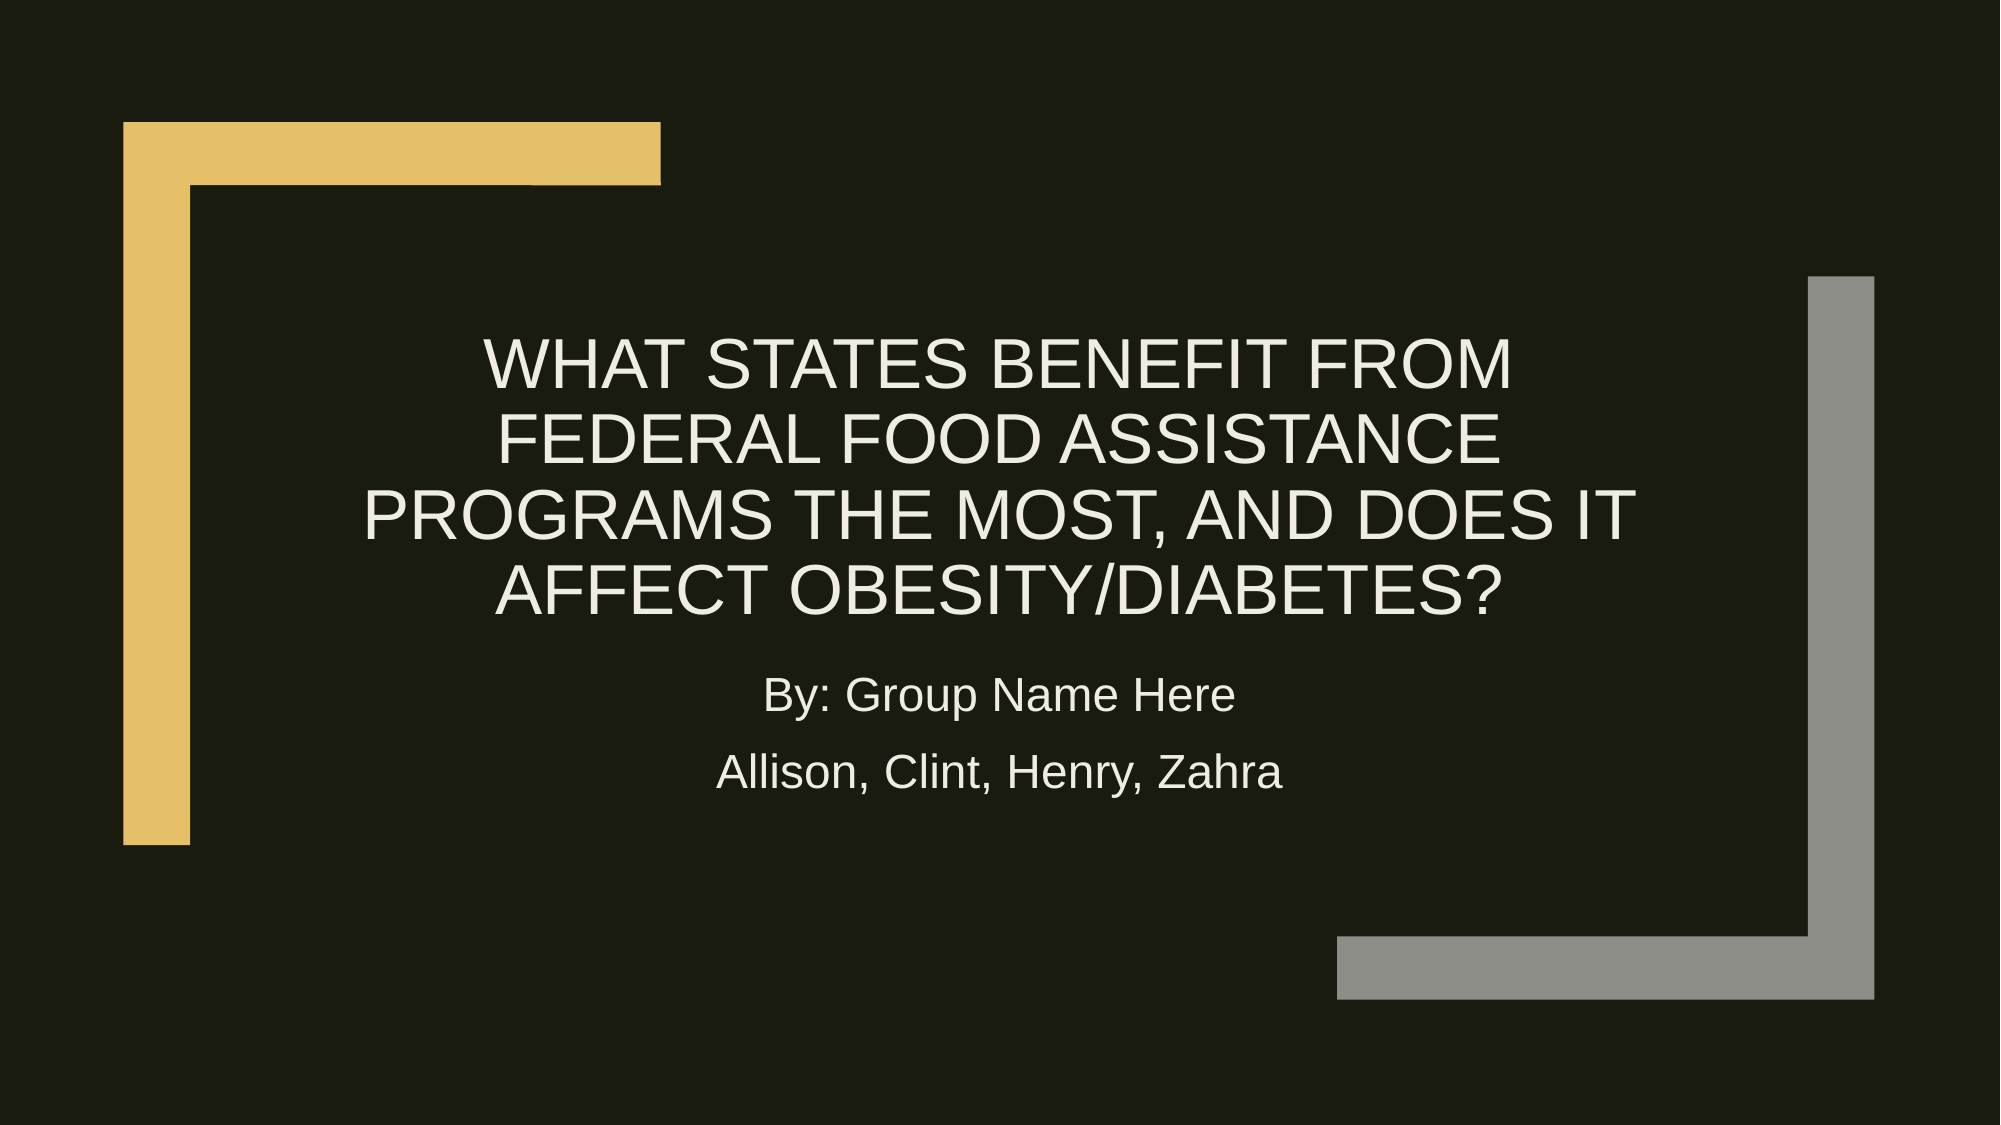

# What states Benefit from Federal food assistance programs the most, and does it affect obesity/diabetes?
By: Group Name Here
Allison, Clint, Henry, Zahra